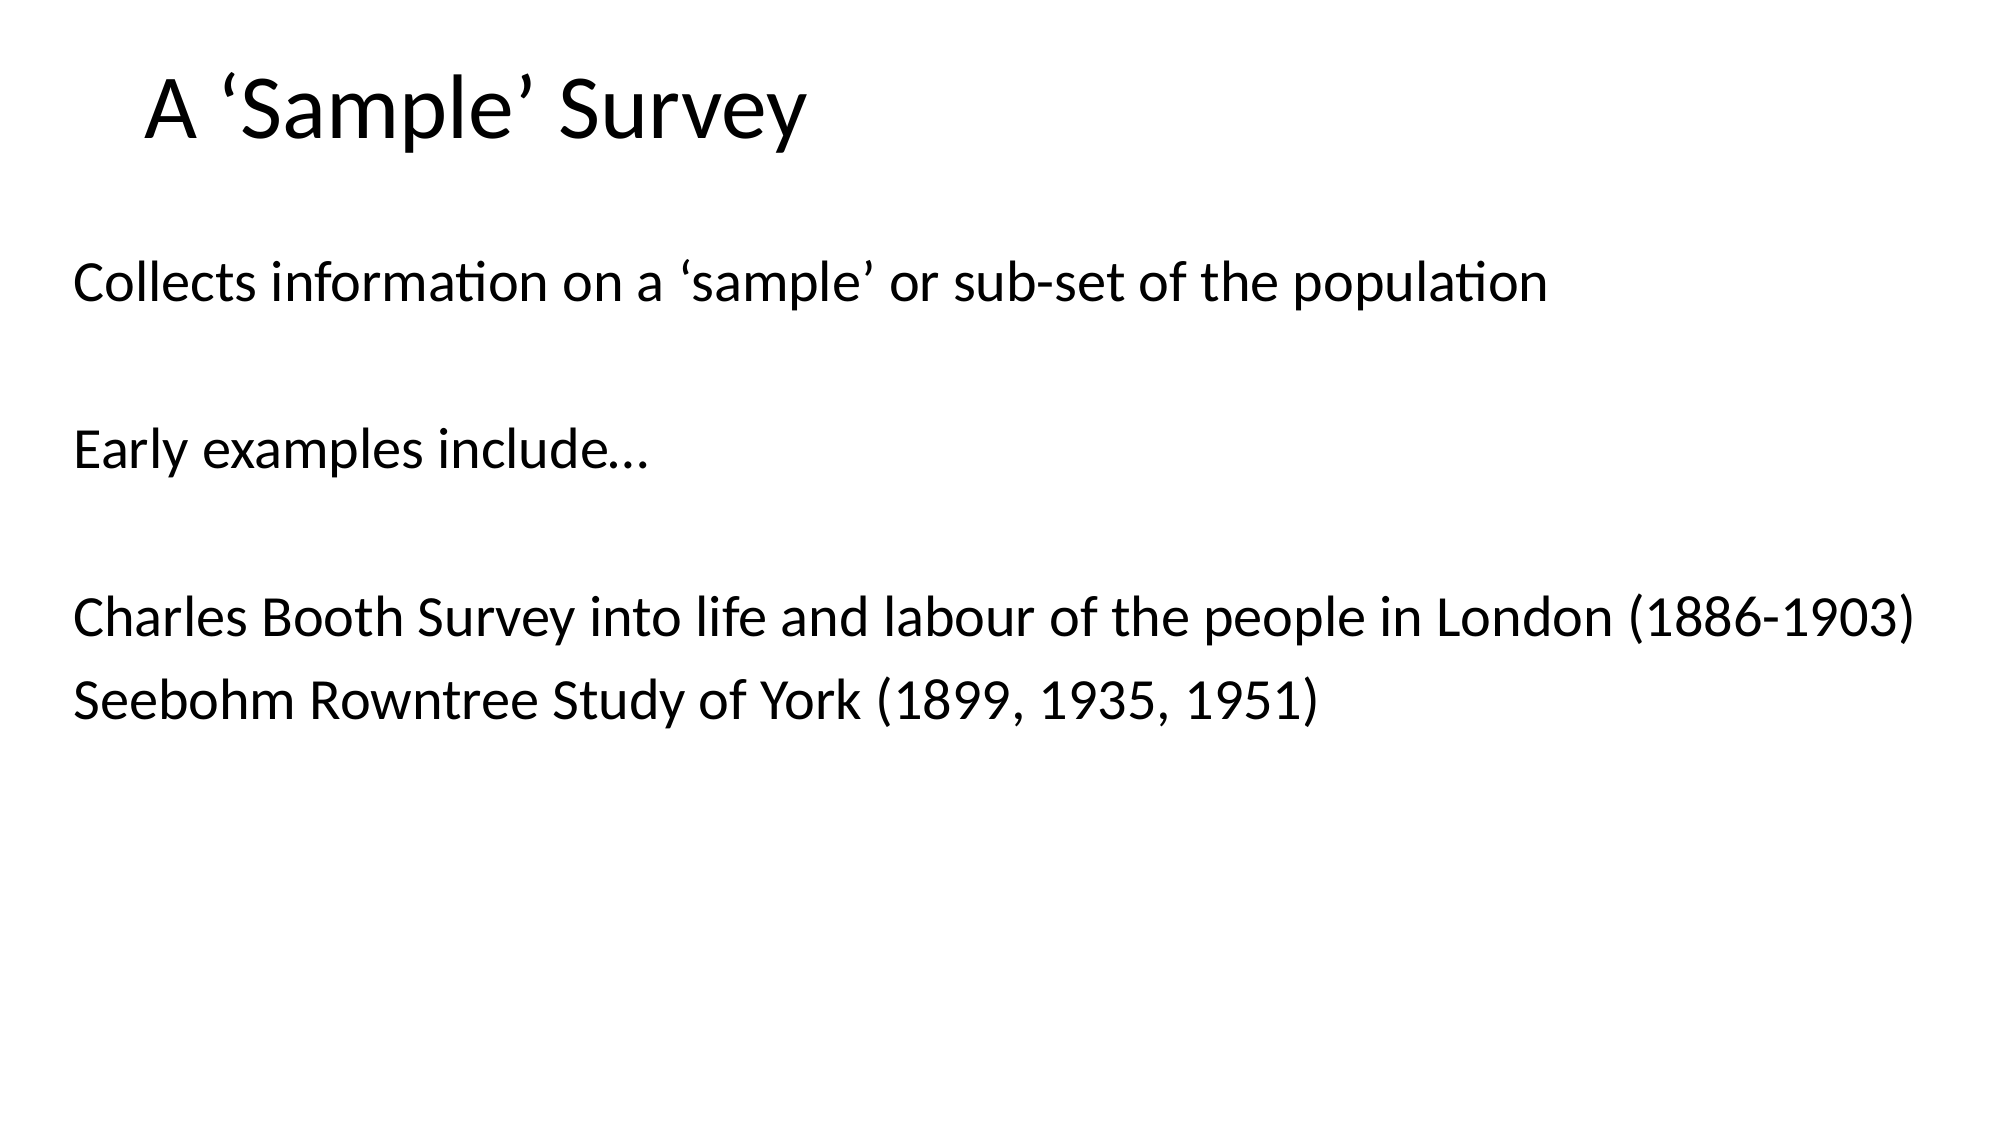

# A ‘Sample’ Survey
Collects information on a ‘sample’ or sub-set of the population

Early examples include…

Charles Booth Survey into life and labour of the people in London (1886-1903)
Seebohm Rowntree Study of York (1899, 1935, 1951)